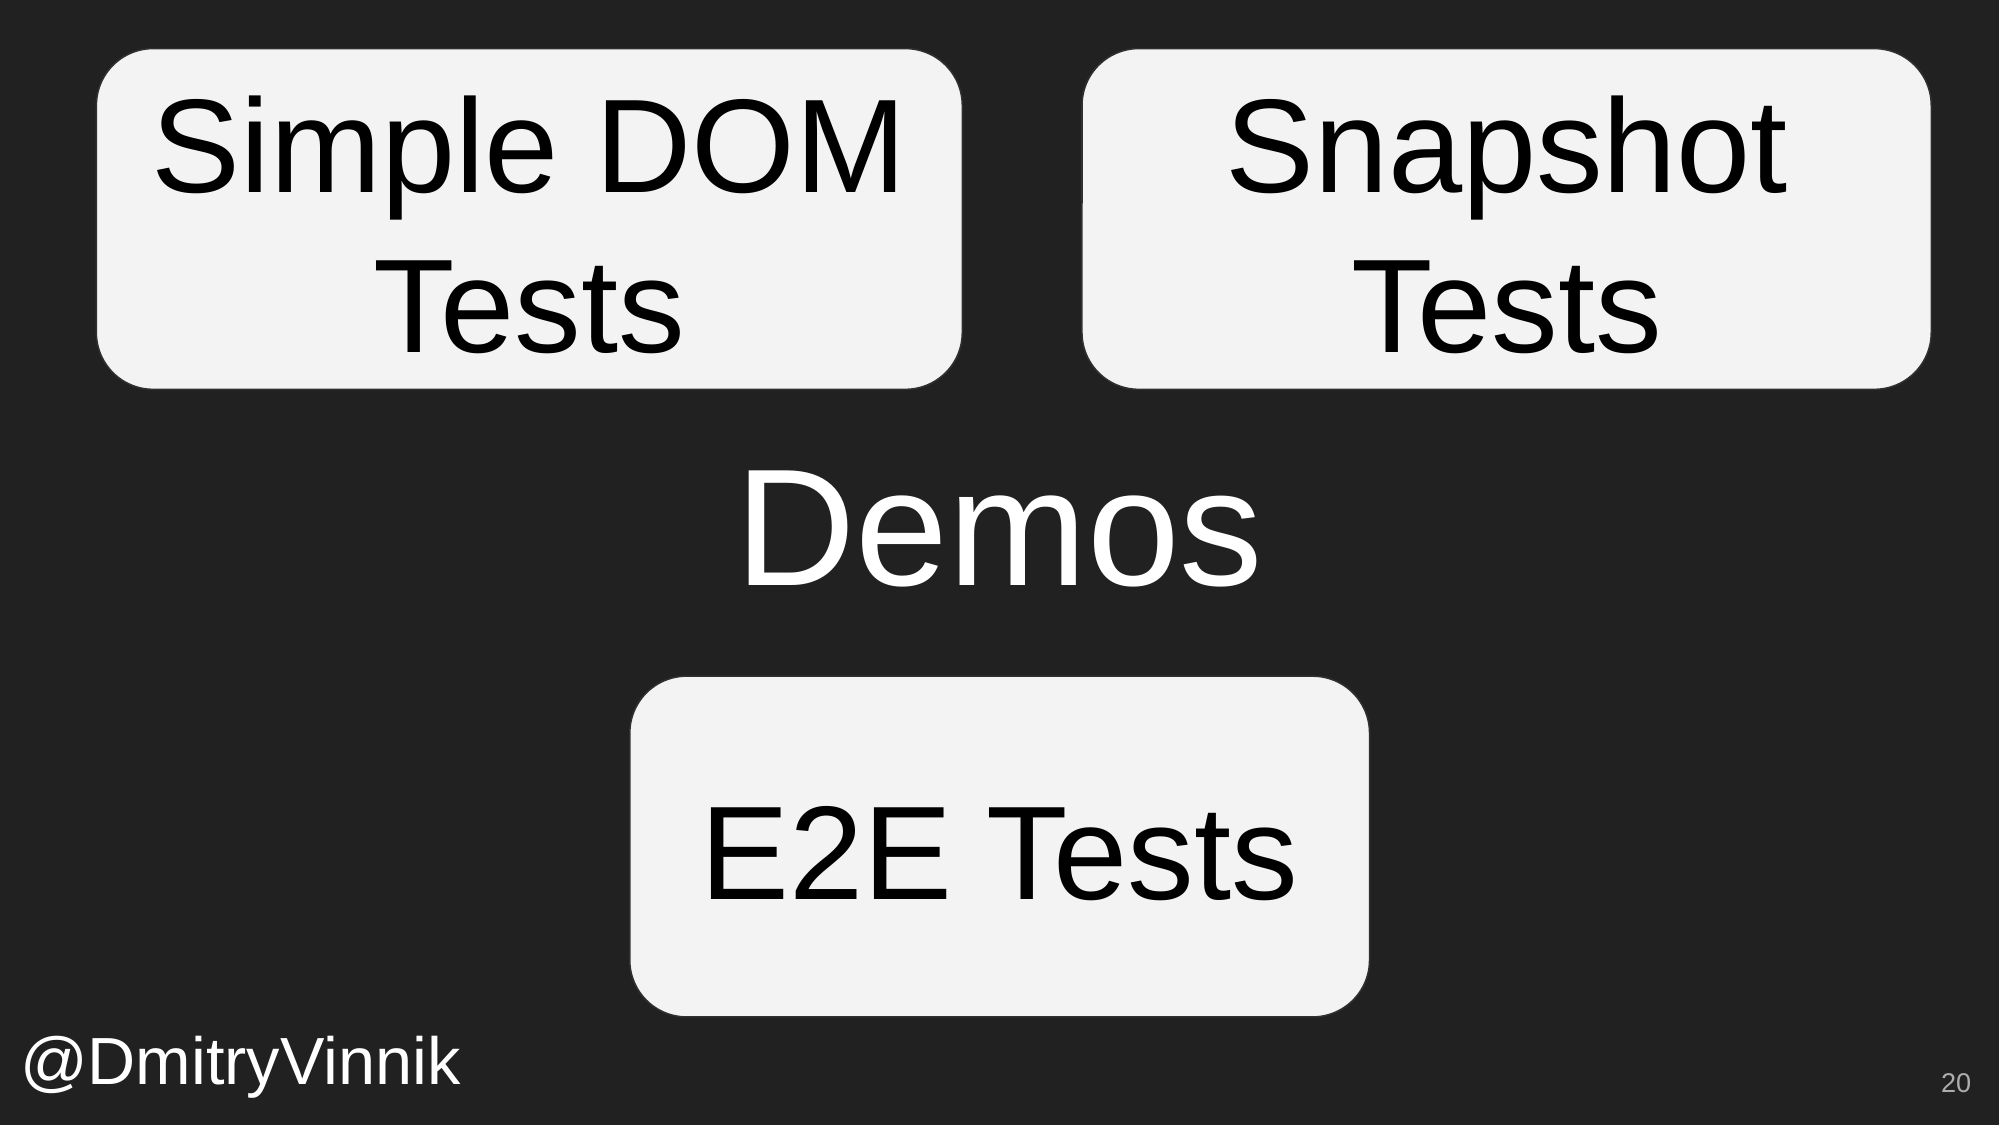

Simple DOM Tests
Snapshot Tests
# Demos
E2E Tests
@DmitryVinnik
20